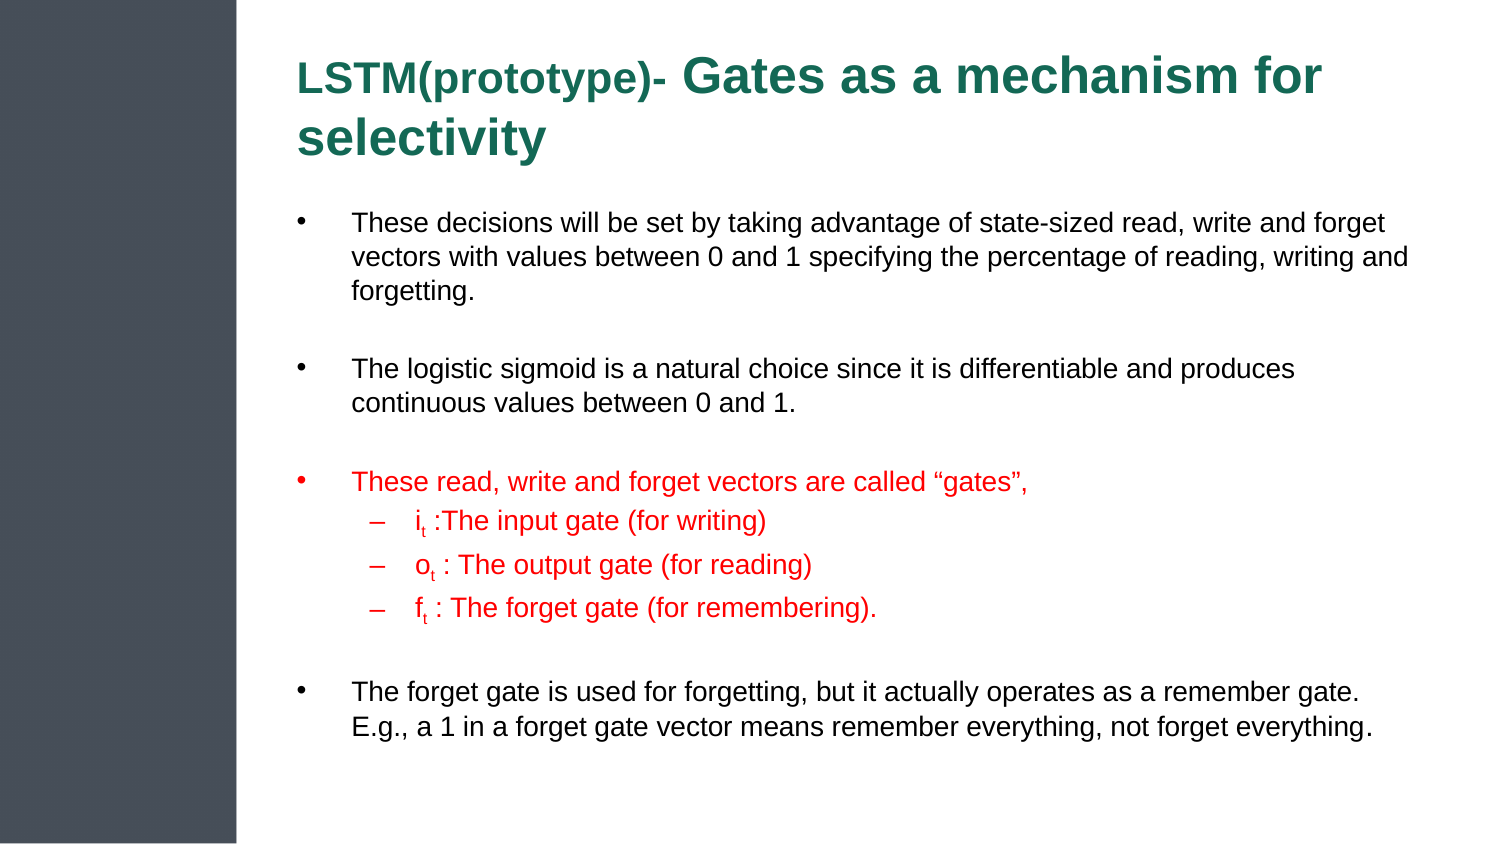

# LSTM(prototype)- Gates as a mechanism for selectivity
These decisions will be set by taking advantage of state-sized read, write and forget vectors with values between 0 and 1 specifying the percentage of reading, writing and forgetting.

The logistic sigmoid is a natural choice since it is differentiable and produces continuous values between 0 and 1.

These read, write and forget vectors are called “gates”,
it :The input gate (for writing)
ot : The output gate (for reading)
ft : The forget gate (for remembering).

The forget gate is used for forgetting, but it actually operates as a remember gate. E.g., a 1 in a forget gate vector means remember everything, not forget everything.